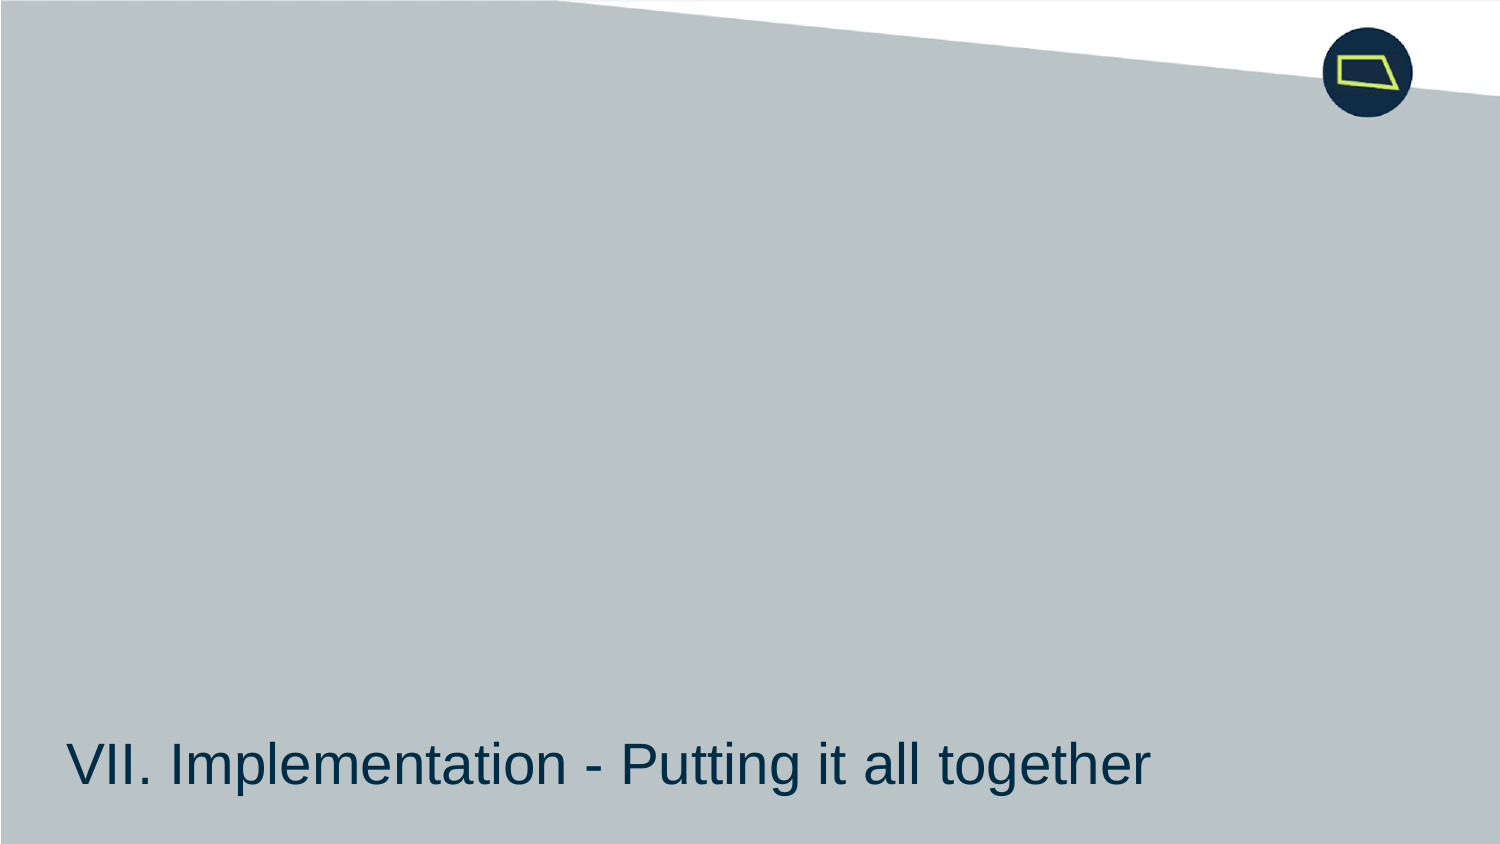

VII. Implementation - Putting it all together